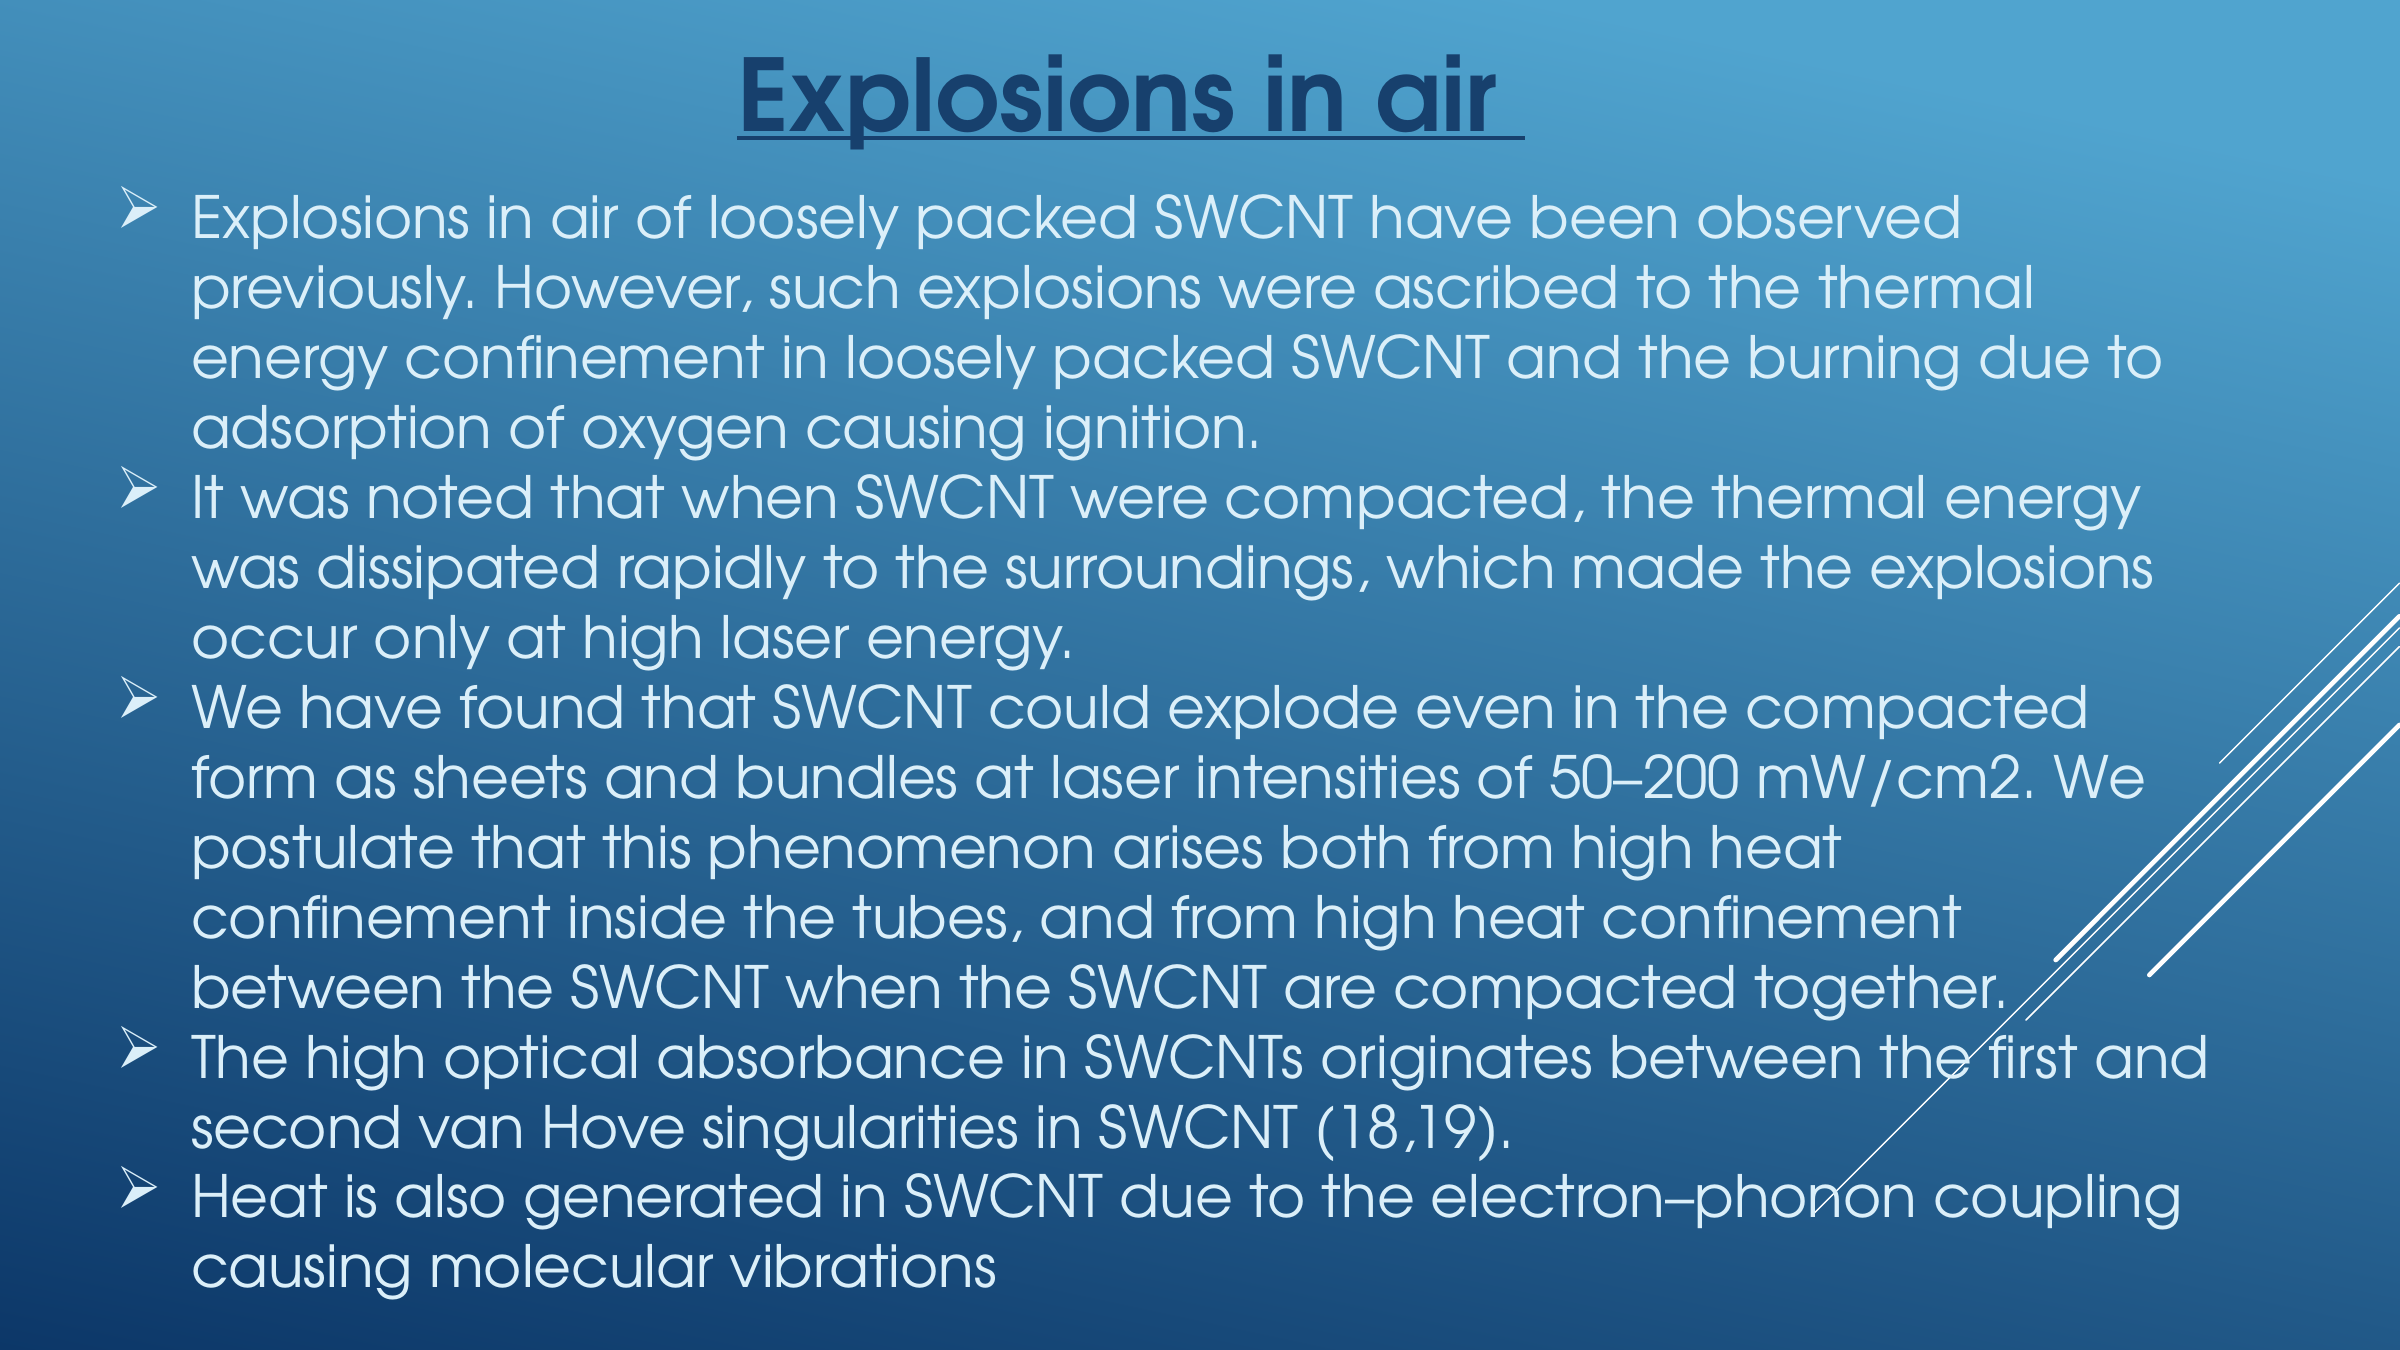

Explosions in air
Explosions in air of loosely packed SWCNT have been observed previously. However, such explosions were ascribed to the thermal energy confinement in loosely packed SWCNT and the burning due to adsorption of oxygen causing ignition.
It was noted that when SWCNT were compacted, the thermal energy was dissipated rapidly to the surroundings, which made the explosions occur only at high laser energy.
We have found that SWCNT could explode even in the compacted form as sheets and bundles at laser intensities of 50–200 mW/cm2. We postulate that this phenomenon arises both from high heat confinement inside the tubes, and from high heat confinement between the SWCNT when the SWCNT are compacted together.
The high optical absorbance in SWCNTs originates between the first and second van Hove singularities in SWCNT (18,19).
Heat is also generated in SWCNT due to the electron–phonon coupling causing molecular vibrations